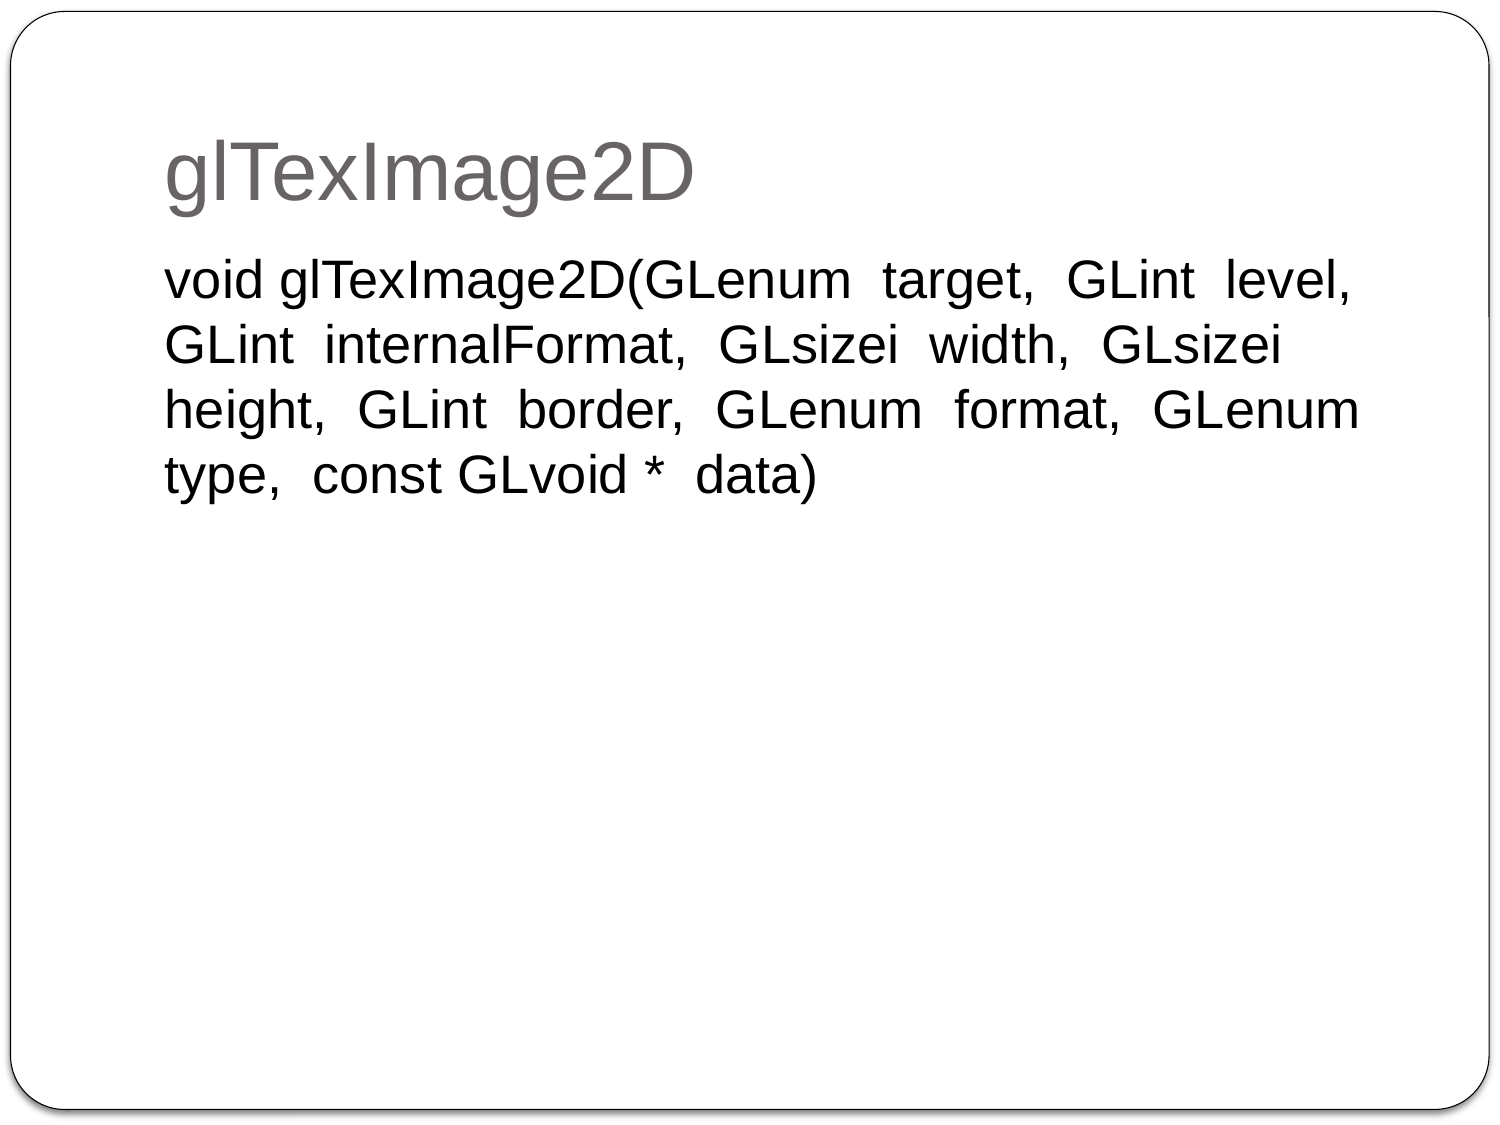

# glTexImage2D
void glTexImage2D(GLenum  target,  GLint  level,  GLint  internalFormat,  GLsizei  width,  GLsizei  height,  GLint  border,  GLenum  format,  GLenum  type,  const GLvoid *  data)